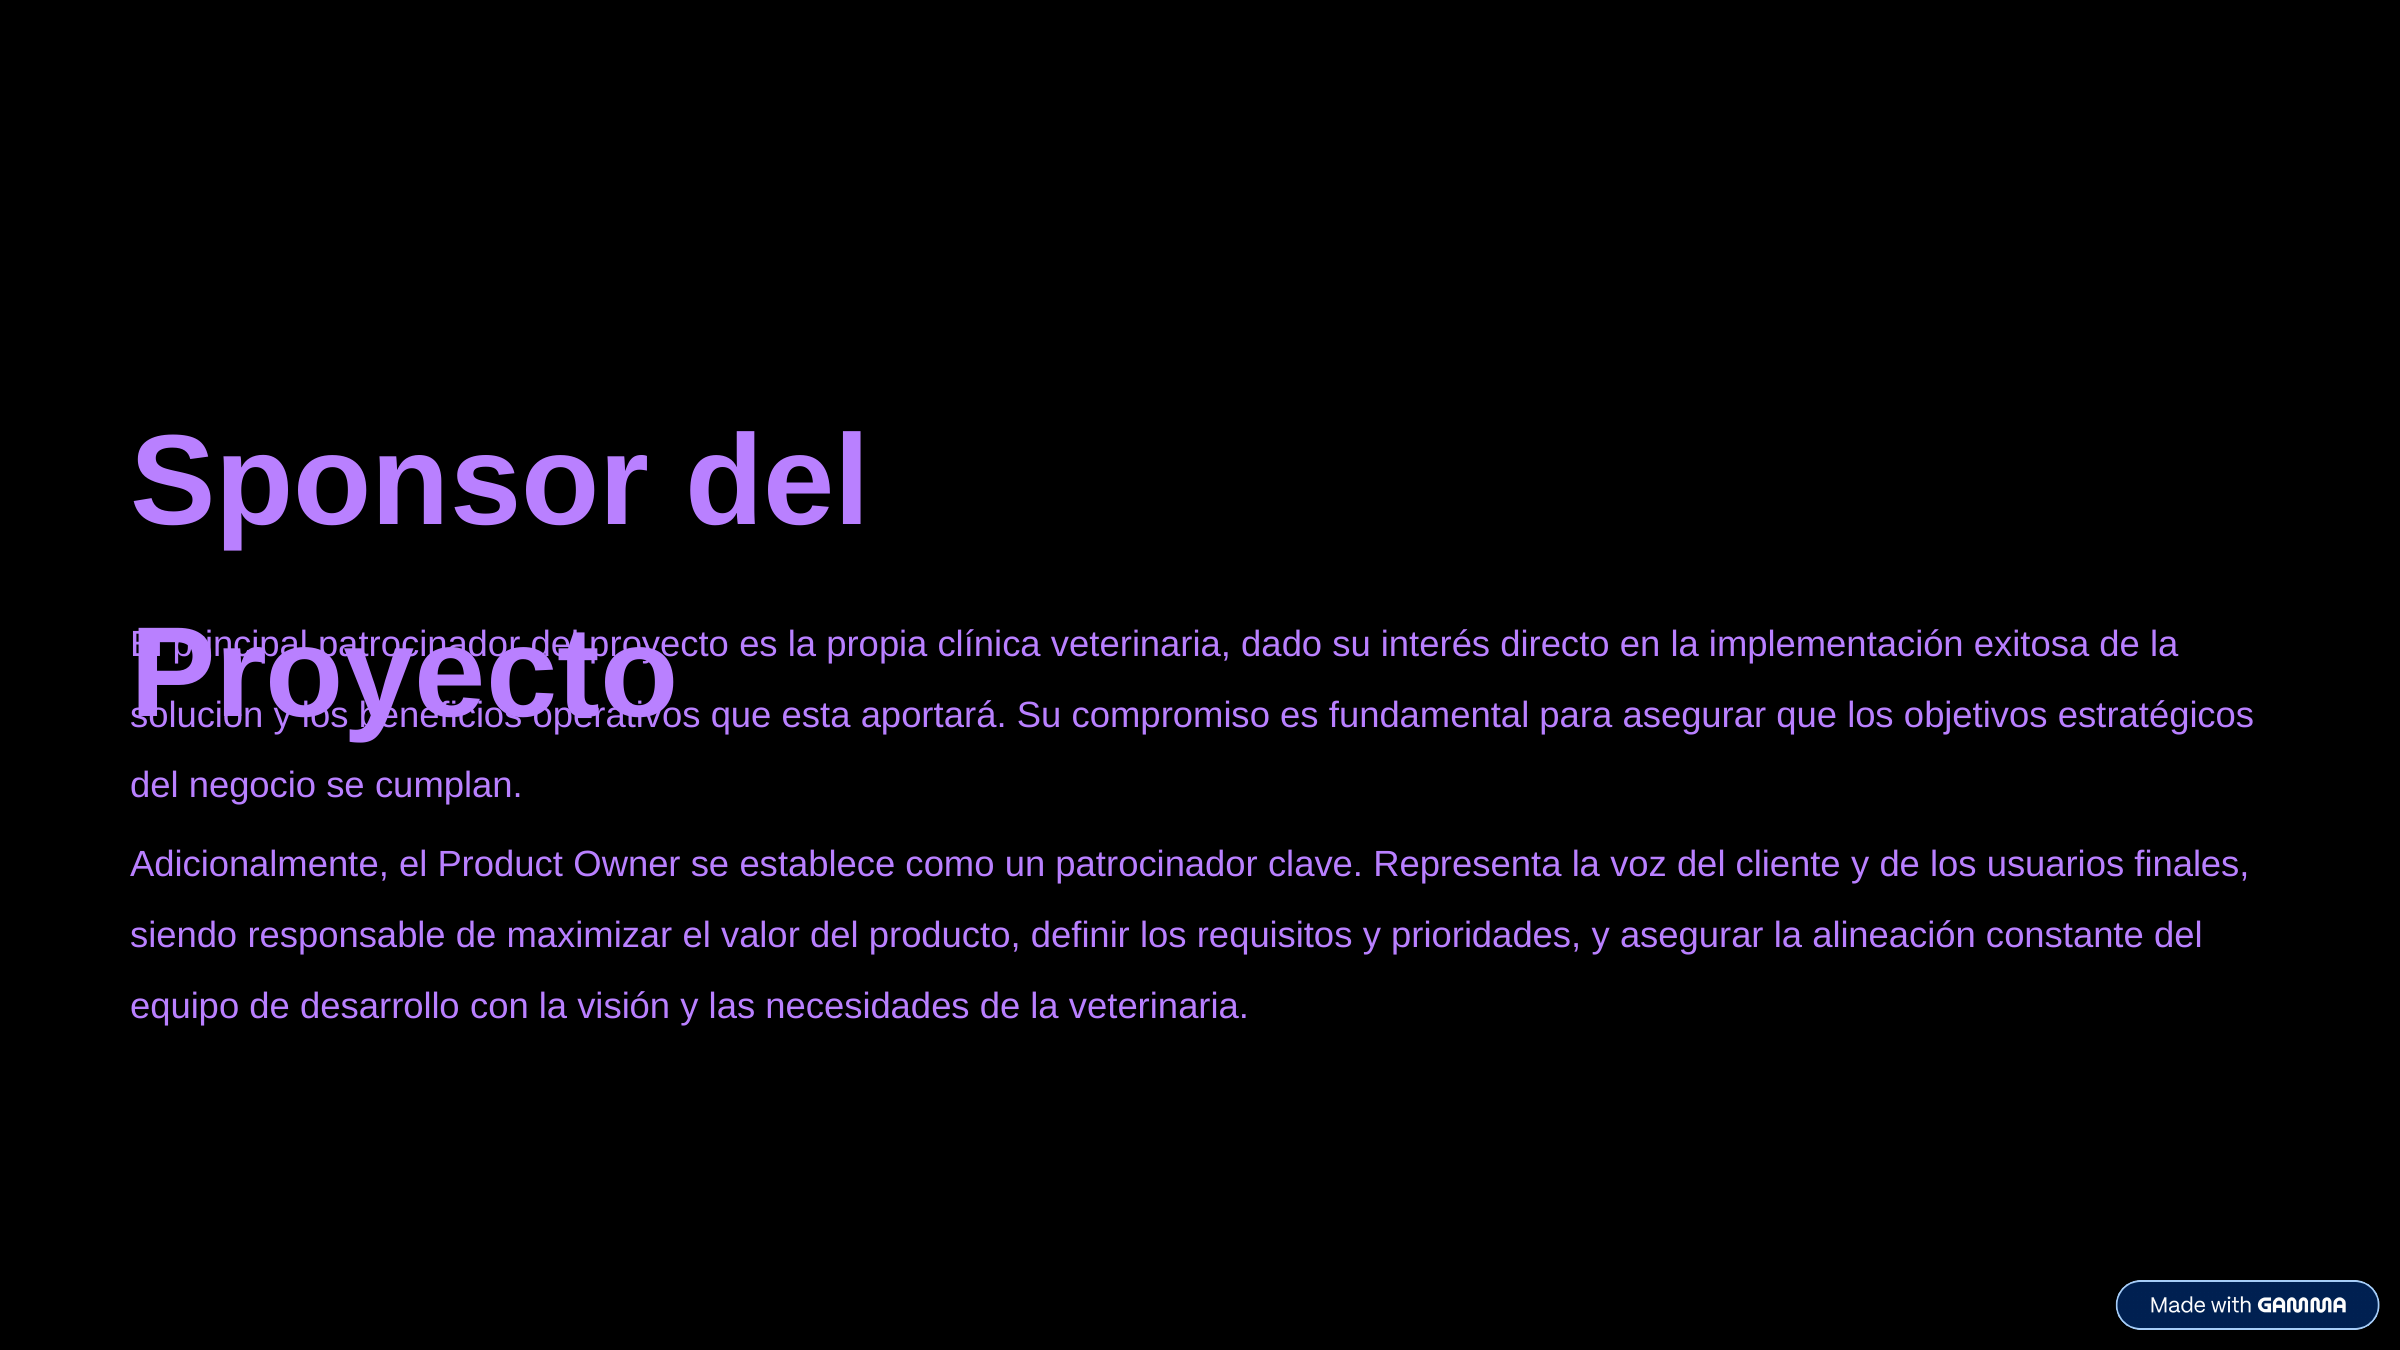

Sponsor del Proyecto
El principal patrocinador del proyecto es la propia clínica veterinaria, dado su interés directo en la implementación exitosa de la solución y los beneficios operativos que esta aportará. Su compromiso es fundamental para asegurar que los objetivos estratégicos del negocio se cumplan.
Adicionalmente, el Product Owner se establece como un patrocinador clave. Representa la voz del cliente y de los usuarios finales, siendo responsable de maximizar el valor del producto, definir los requisitos y prioridades, y asegurar la alineación constante del equipo de desarrollo con la visión y las necesidades de la veterinaria.